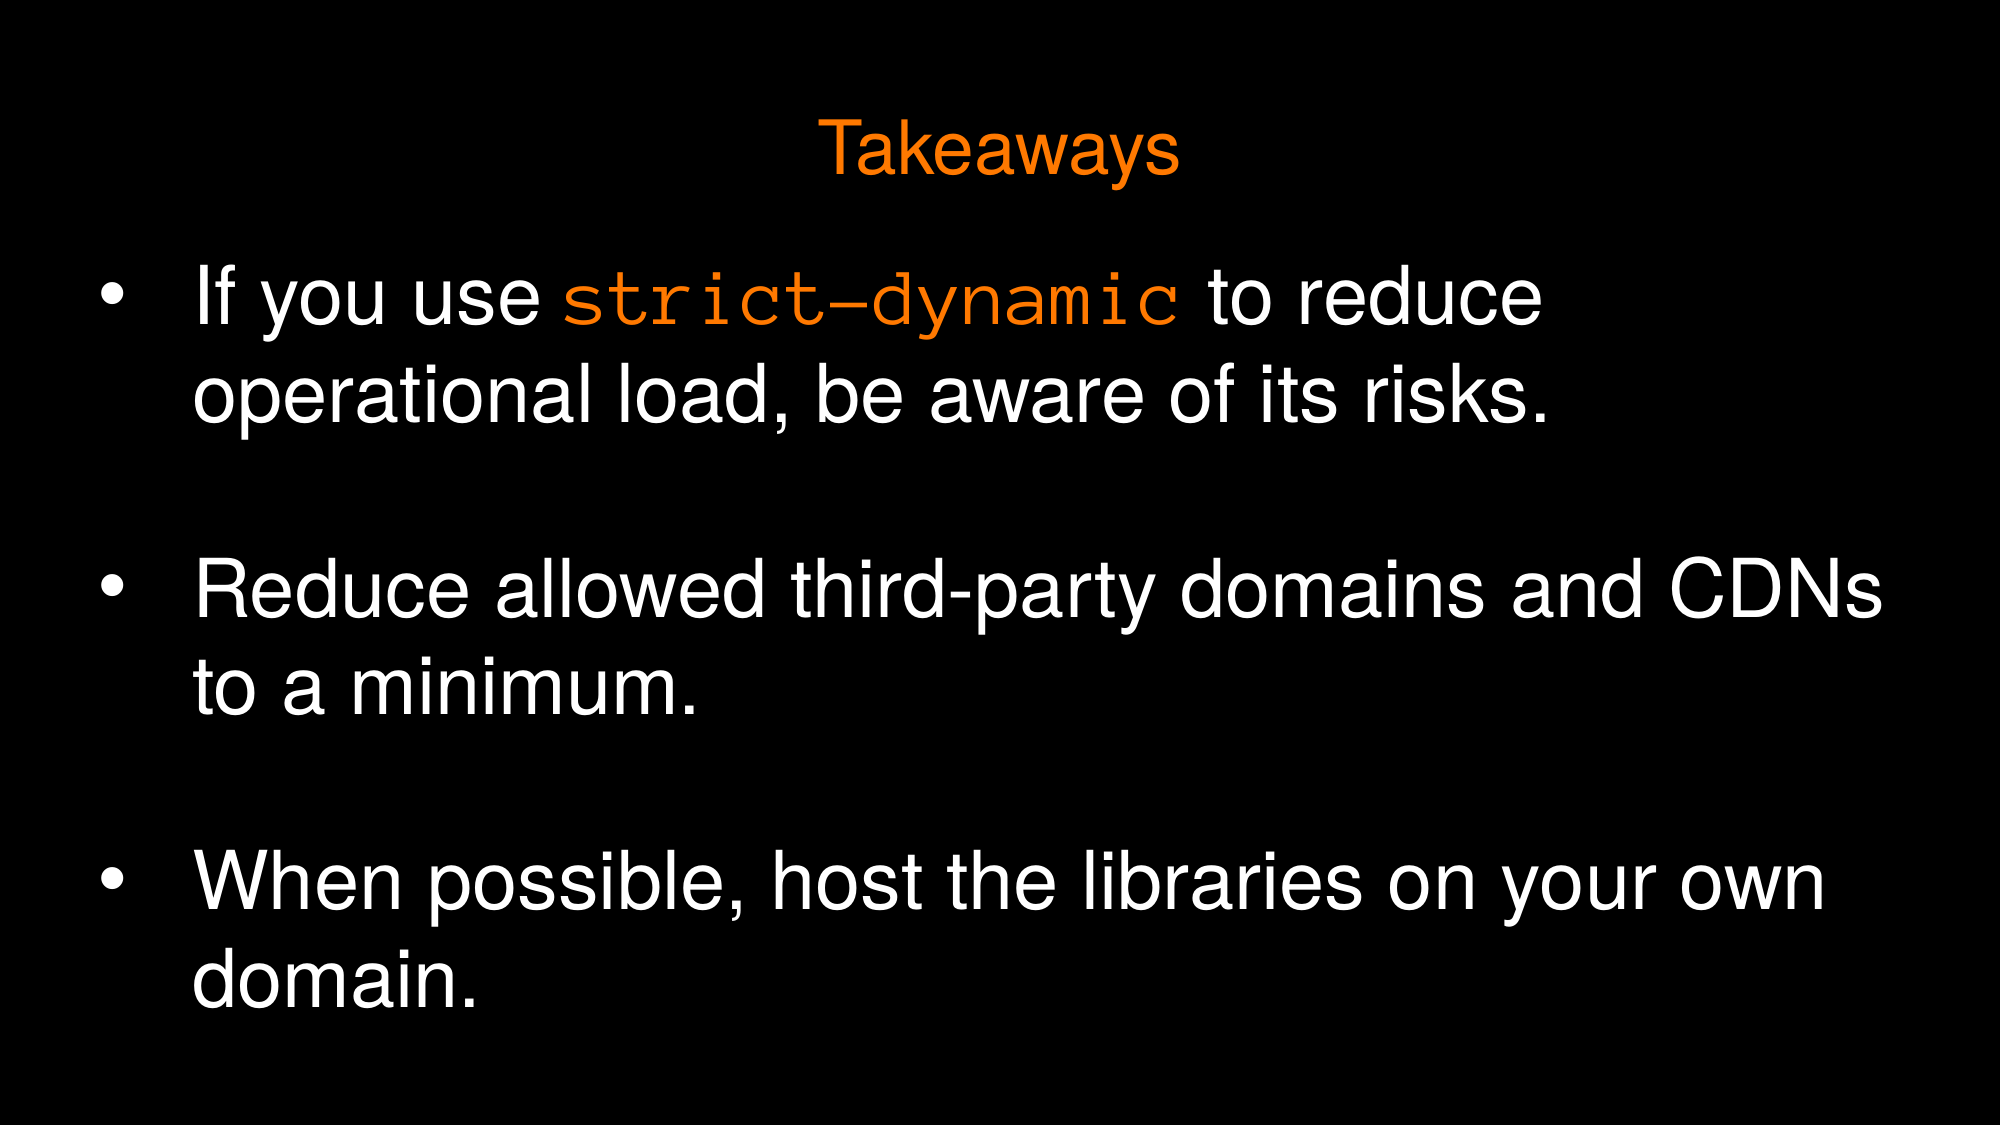

Takeaways
If you use strict-dynamic to reduce operational load, be aware of its risks.

Reduce allowed third-party domains and CDNs to a minimum.

When possible, host the libraries on your own domain.